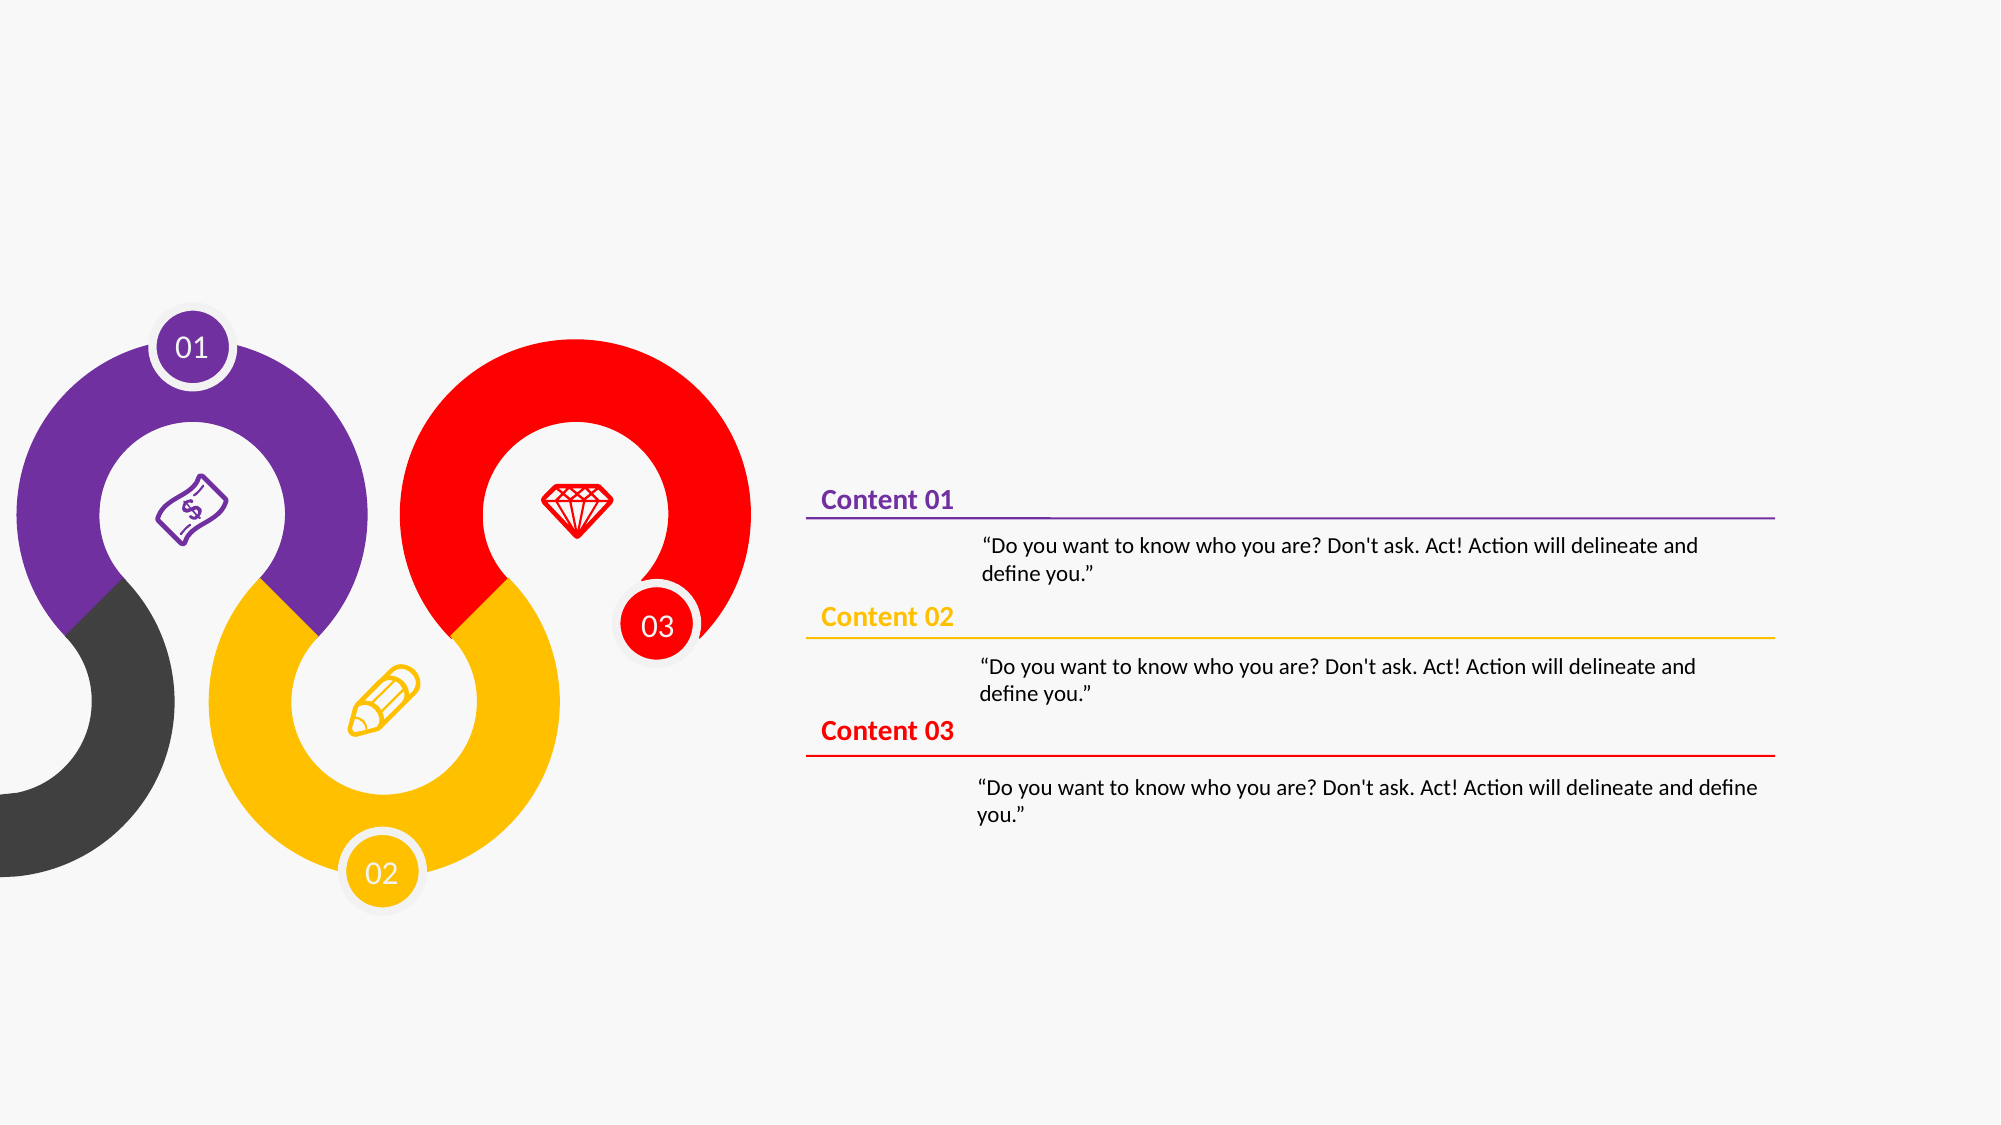

01

Content 01

“Do you want to know who you are? Don't ask. Act! Action will delineate and define you.”

03
Content 02

“Do you want to know who you are? Don't ask. Act! Action will delineate and define you.”

Content 03

“Do you want to know who you are? Don't ask. Act! Action will delineate and define you.”

02